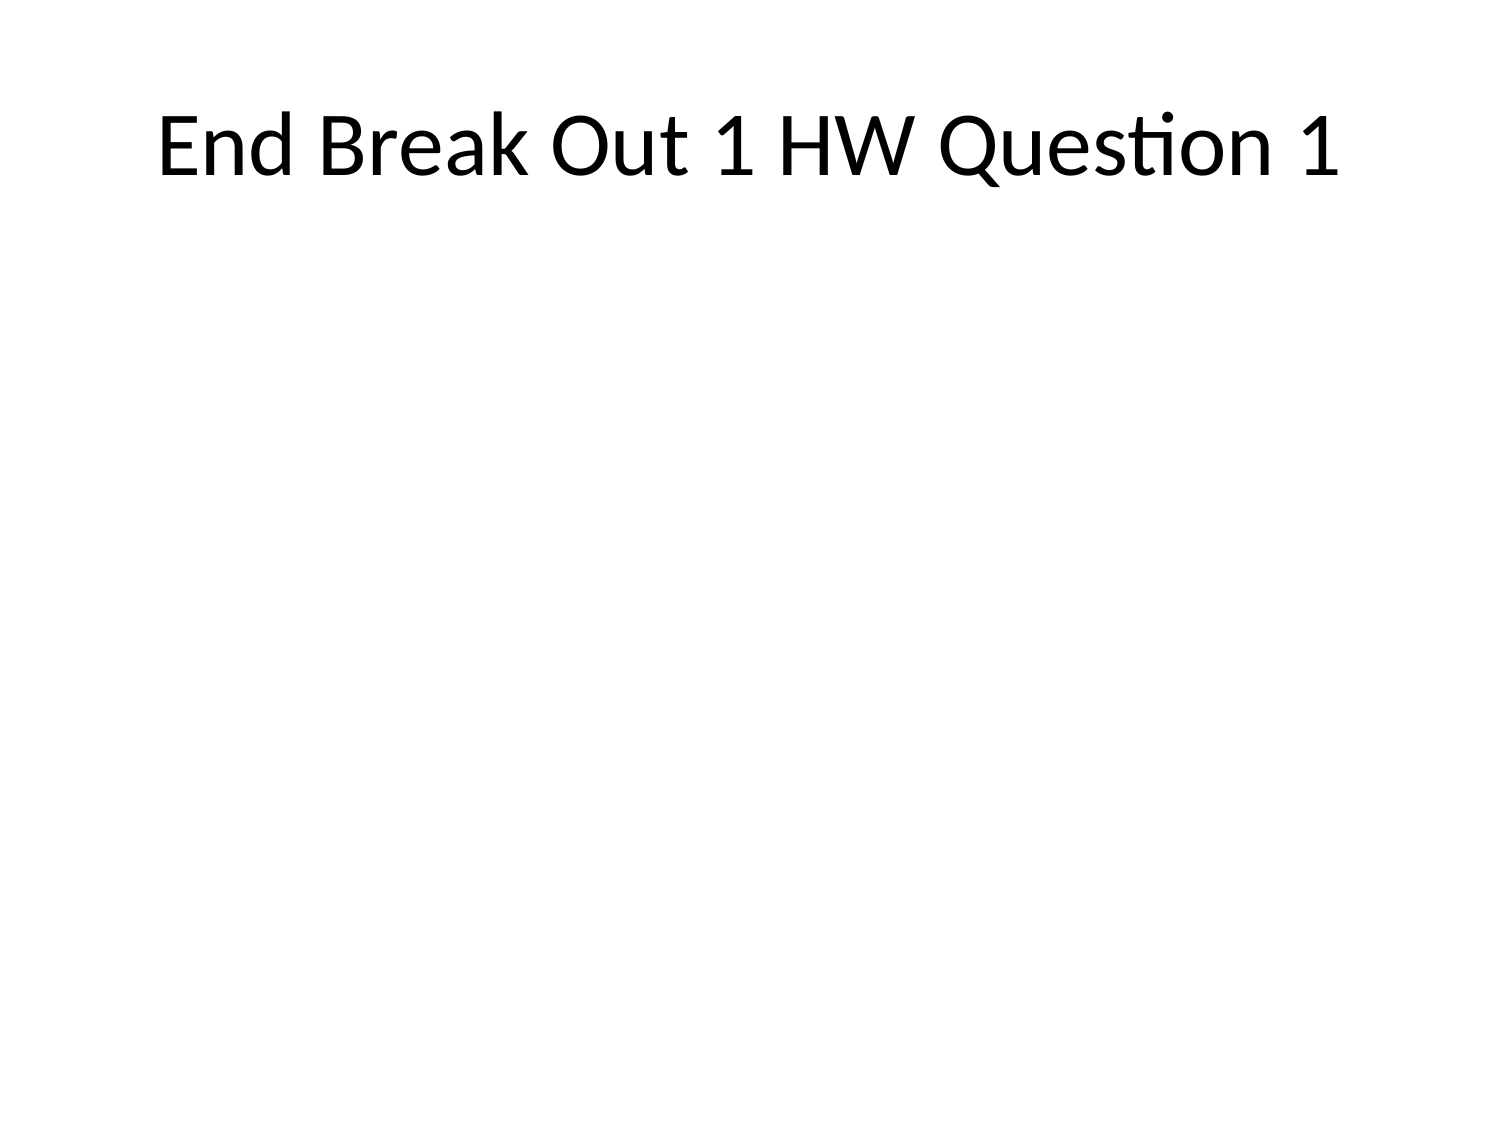

# End Break Out 1 HW Question 1